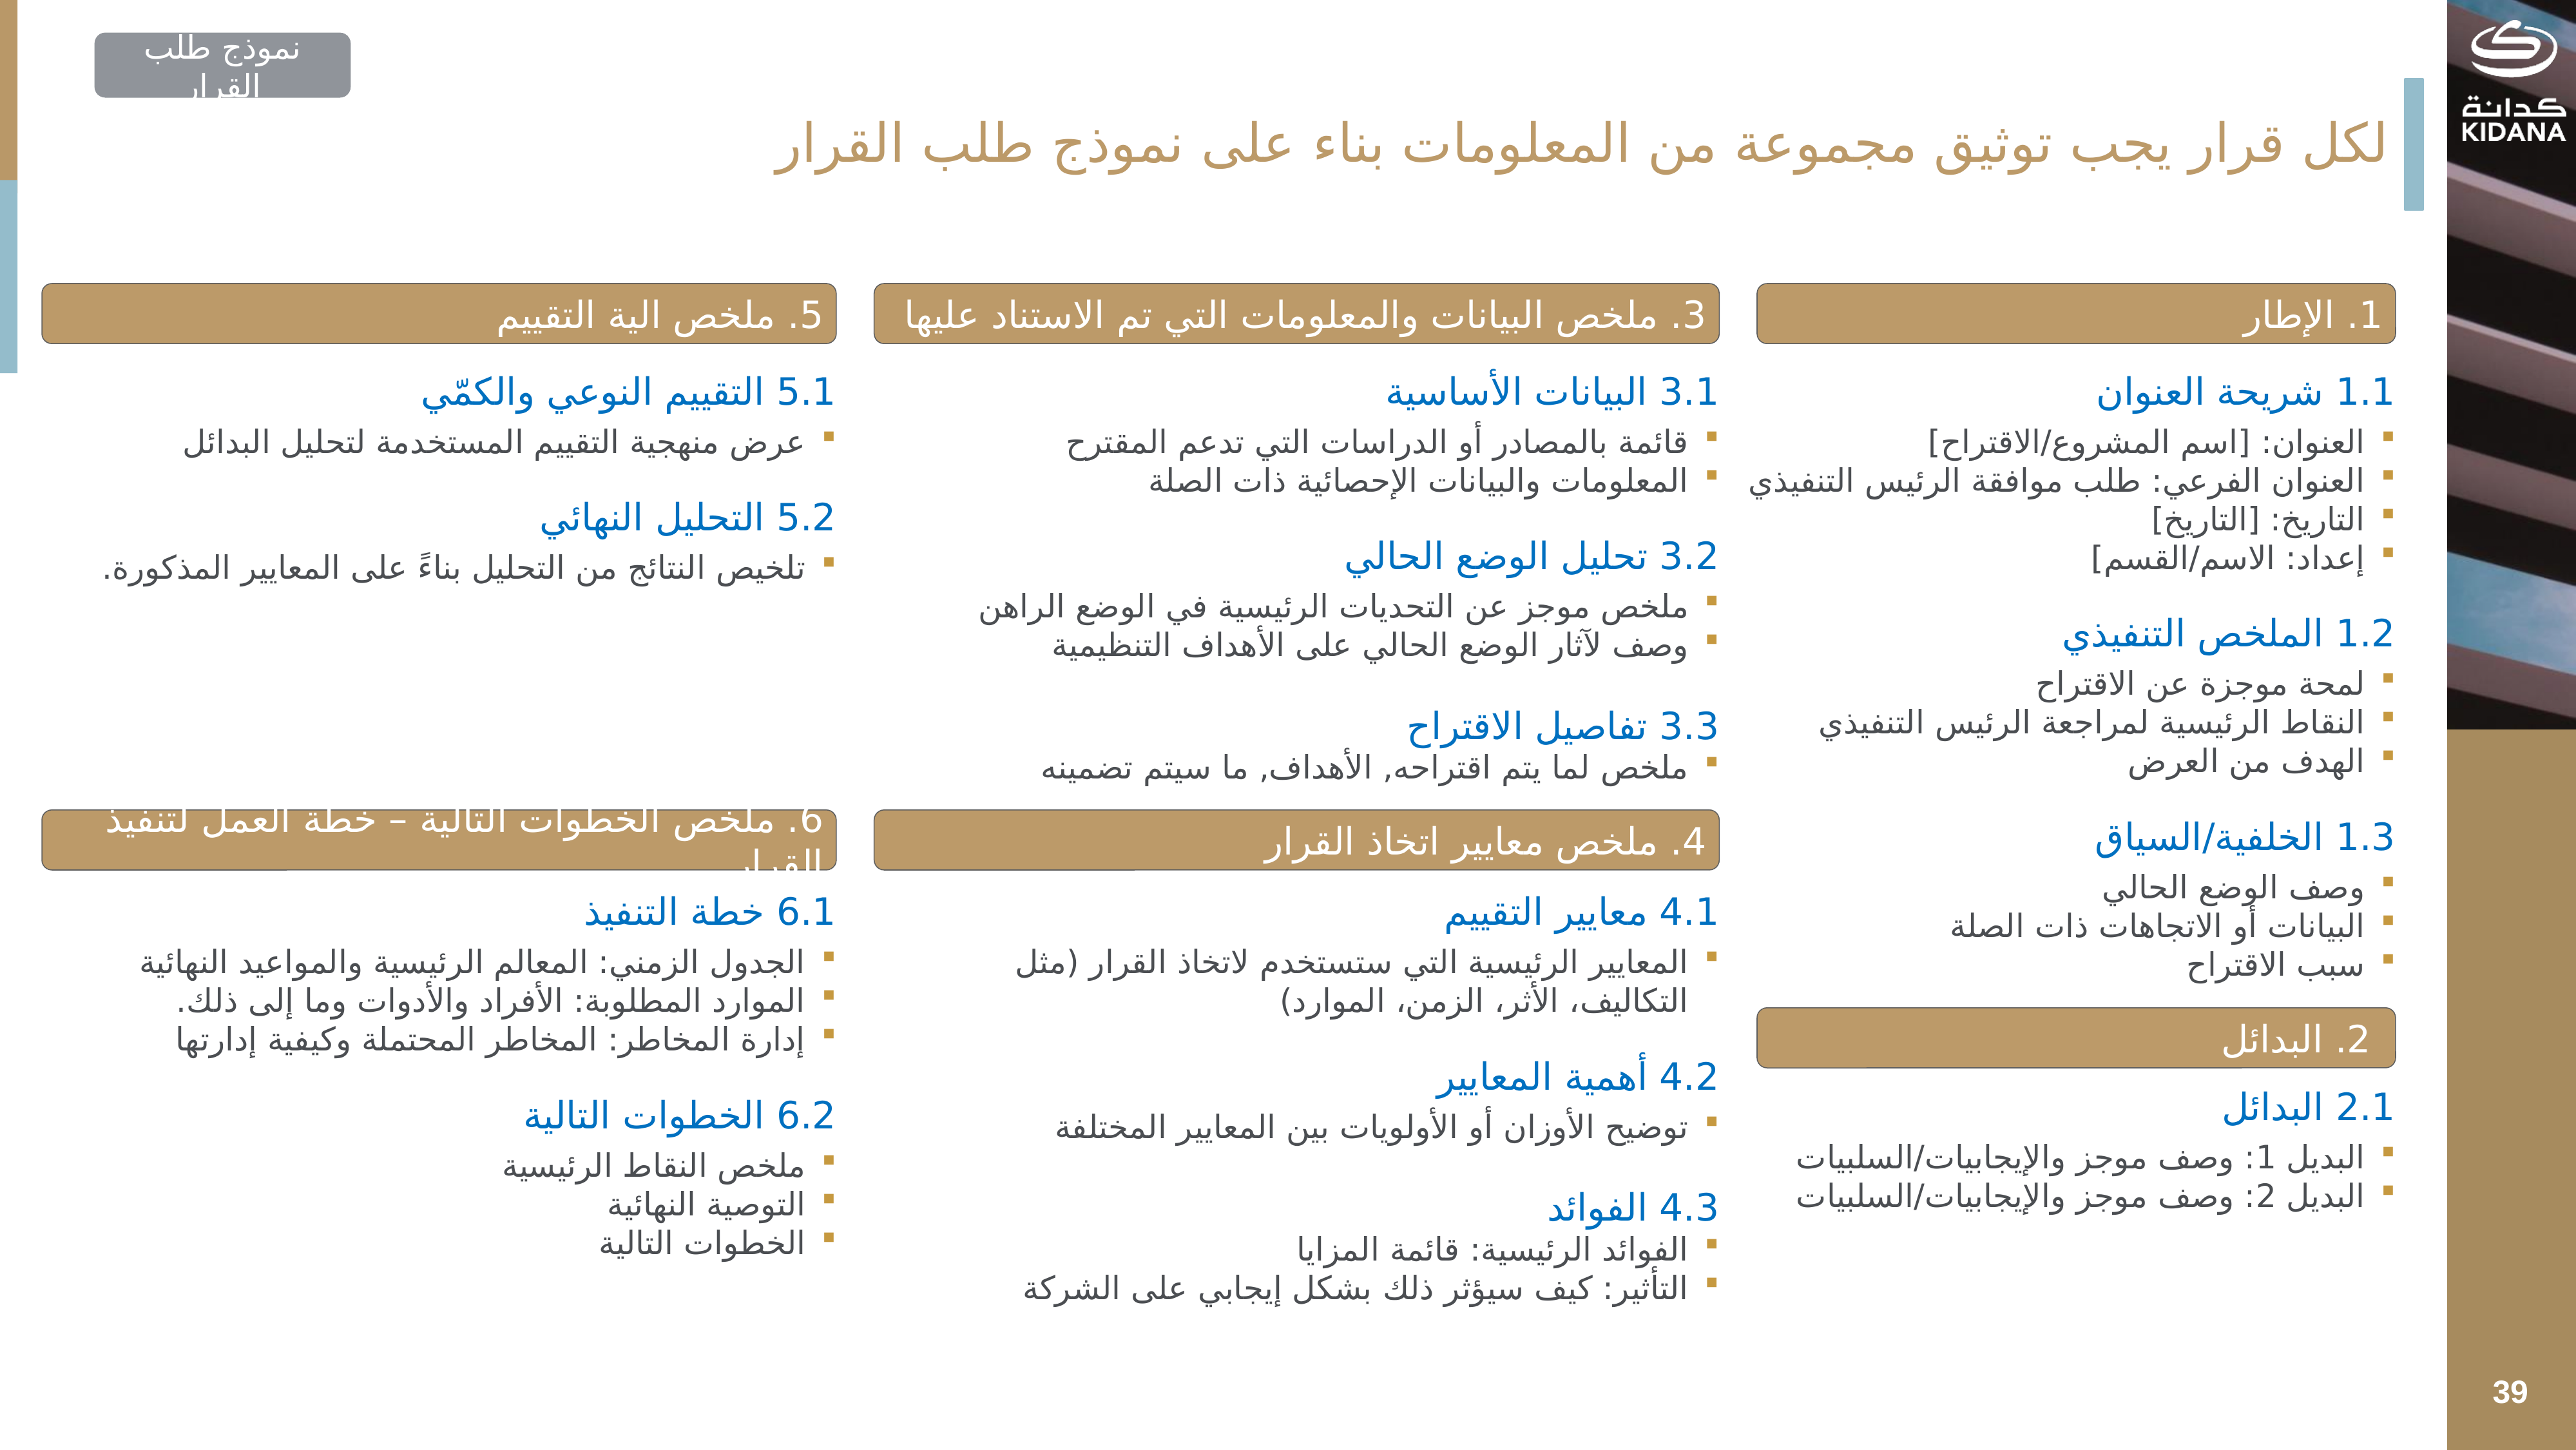

نموذج طلب القرار
لكل قرار يجب توثيق مجموعة من المعلومات بناء على نموذج طلب القرار
5. ملخص الية التقييم
3. ملخص البيانات والمعلومات التي تم الاستناد عليها
1. الإطار
5.1 التقييم النوعي والكمّي
عرض منهجية التقييم المستخدمة لتحليل البدائل

5.2 التحليل النهائي
تلخيص النتائج من التحليل بناءً على المعايير المذكورة.
3.1 البيانات الأساسية
قائمة بالمصادر أو الدراسات التي تدعم المقترح
المعلومات والبيانات الإحصائية ذات الصلة

3.2 تحليل الوضع الحالي
ملخص موجز عن التحديات الرئيسية في الوضع الراهن
وصف لآثار الوضع الحالي على الأهداف التنظيمية

3.3 تفاصيل الاقتراح
ملخص لما يتم اقتراحه, الأهداف, ما سيتم تضمينه
1.1 شريحة العنوان
العنوان: [اسم المشروع/الاقتراح]
العنوان الفرعي: طلب موافقة الرئيس التنفيذي
التاريخ: [التاريخ]
إعداد: الاسم/القسم]

1.2 الملخص التنفيذي
لمحة موجزة عن الاقتراح
النقاط الرئيسية لمراجعة الرئيس التنفيذي
الهدف من العرض

1.3 الخلفية/السياق
وصف الوضع الحالي
البيانات أو الاتجاهات ذات الصلة
سبب الاقتراح

6. ملخص الخطوات التالية – خطة العمل لتنفيذ القرار
4. ملخص معايير اتخاذ القرار
6.1 خطة التنفيذ
الجدول الزمني: المعالم الرئيسية والمواعيد النهائية
الموارد المطلوبة: الأفراد والأدوات وما إلى ذلك.
إدارة المخاطر: المخاطر المحتملة وكيفية إدارتها

6.2 الخطوات التالية
ملخص النقاط الرئيسية
التوصية النهائية
الخطوات التالية

4.1 معايير التقييم
المعايير الرئيسية التي ستستخدم لاتخاذ القرار (مثل التكاليف، الأثر، الزمن، الموارد)

4.2 أهمية المعايير
توضيح الأوزان أو الأولويات بين المعايير المختلفة

4.3 الفوائد
الفوائد الرئيسية: قائمة المزايا
التأثير: كيف سيؤثر ذلك بشكل إيجابي على الشركة
 2. البدائل
2.1 البدائل
البديل 1: وصف موجز والإيجابيات/السلبيات
البديل 2: وصف موجز والإيجابيات/السلبيات